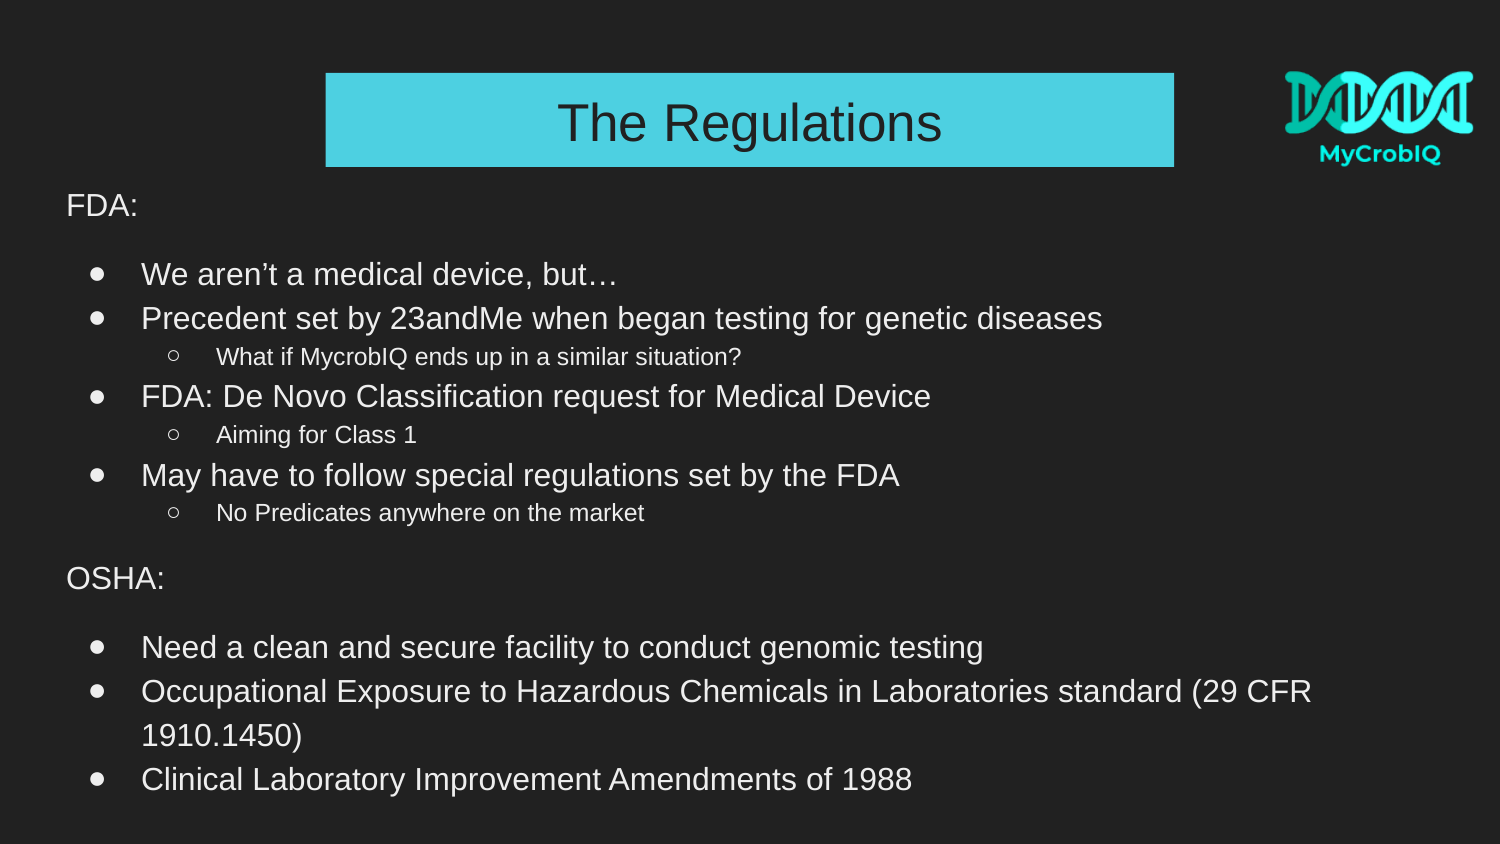

# The Regulations
FDA:
We aren’t a medical device, but…
Precedent set by 23andMe when began testing for genetic diseases
What if MycrobIQ ends up in a similar situation?
FDA: De Novo Classification request for Medical Device
Aiming for Class 1
May have to follow special regulations set by the FDA
No Predicates anywhere on the market
OSHA:
Need a clean and secure facility to conduct genomic testing
Occupational Exposure to Hazardous Chemicals in Laboratories standard (29 CFR 1910.1450)
Clinical Laboratory Improvement Amendments of 1988